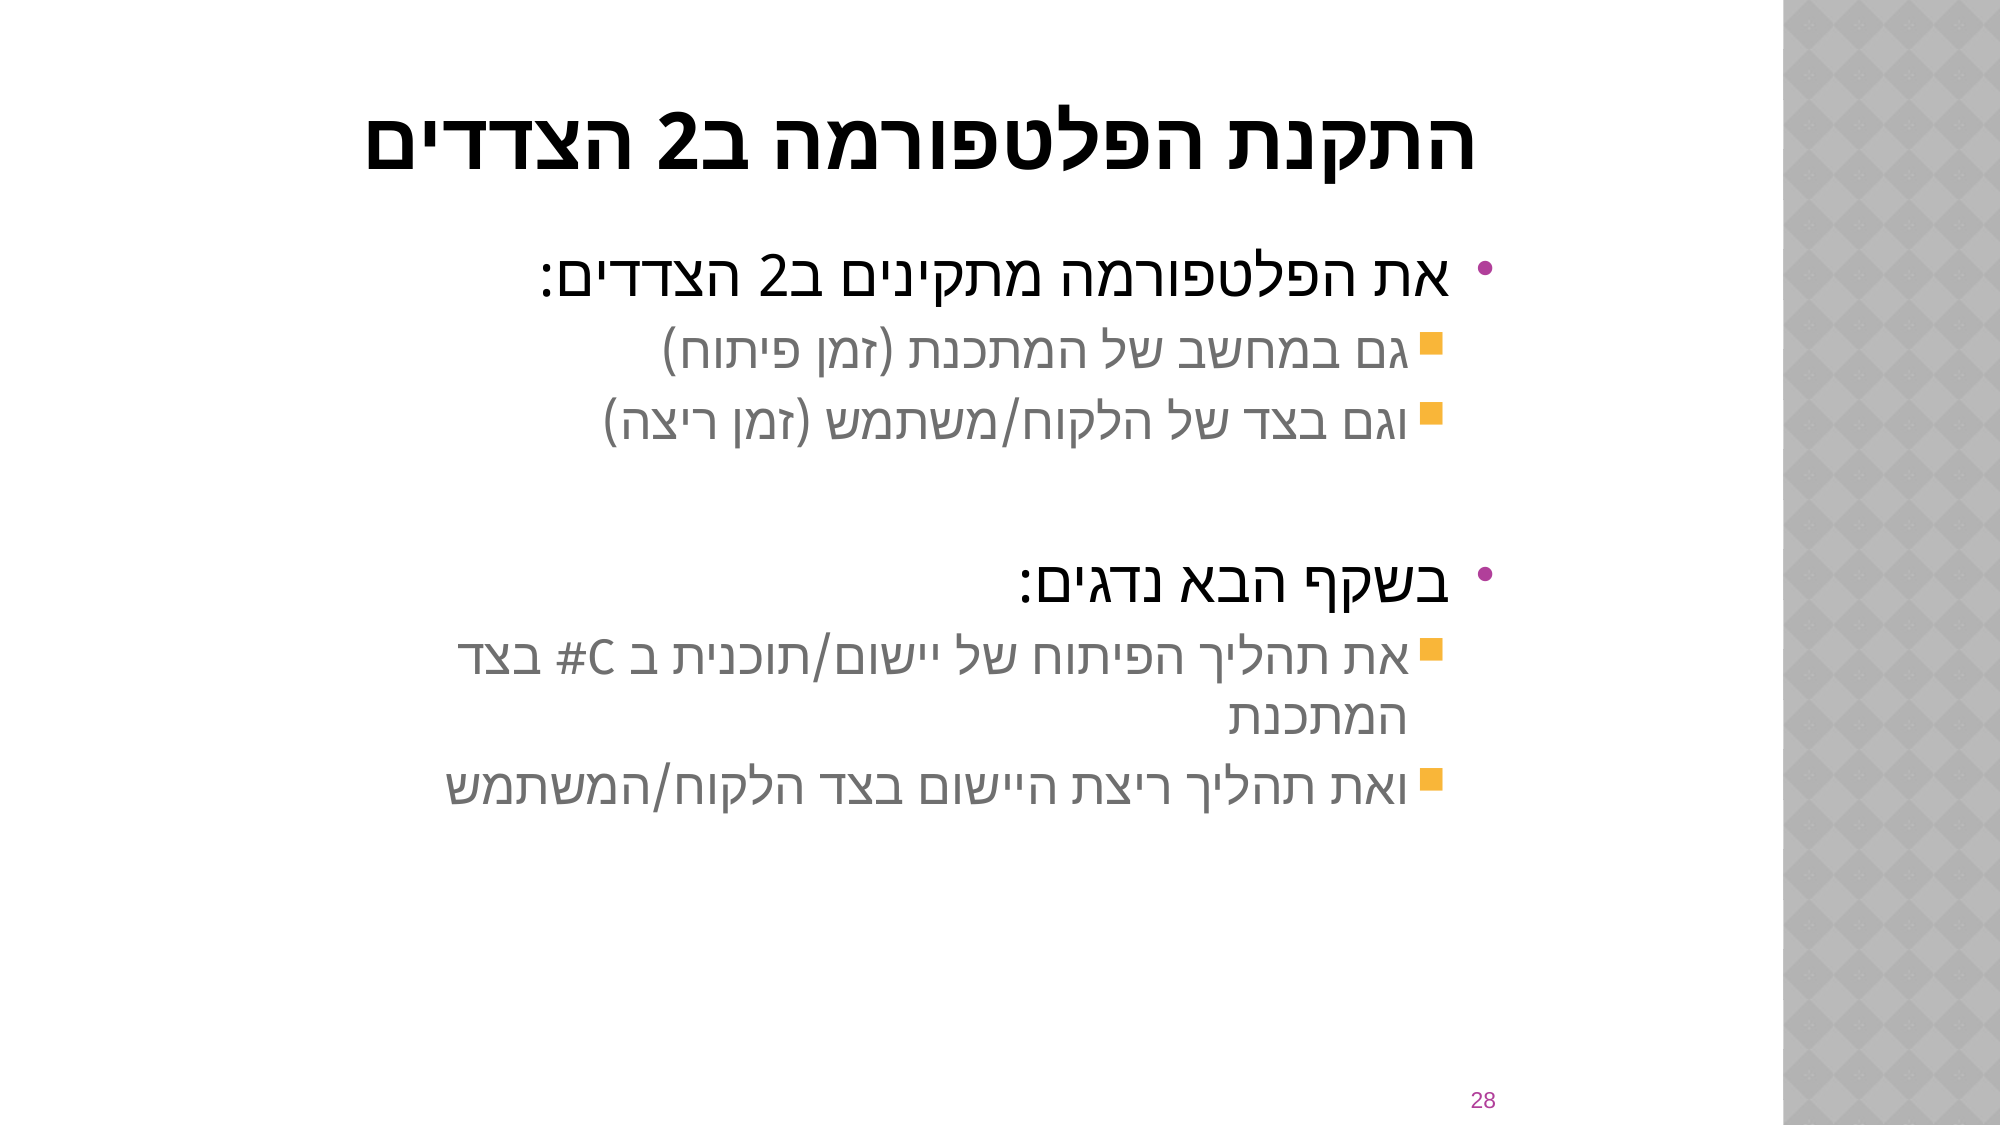

# התקנת הפלטפורמה ב2 הצדדים
את הפלטפורמה מתקינים ב2 הצדדים:
גם במחשב של המתכנת (זמן פיתוח)
וגם בצד של הלקוח/משתמש (זמן ריצה)

בשקף הבא נדגים:
את תהליך הפיתוח של יישום/תוכנית ב C# בצד המתכנת
ואת תהליך ריצת היישום בצד הלקוח/המשתמש
28